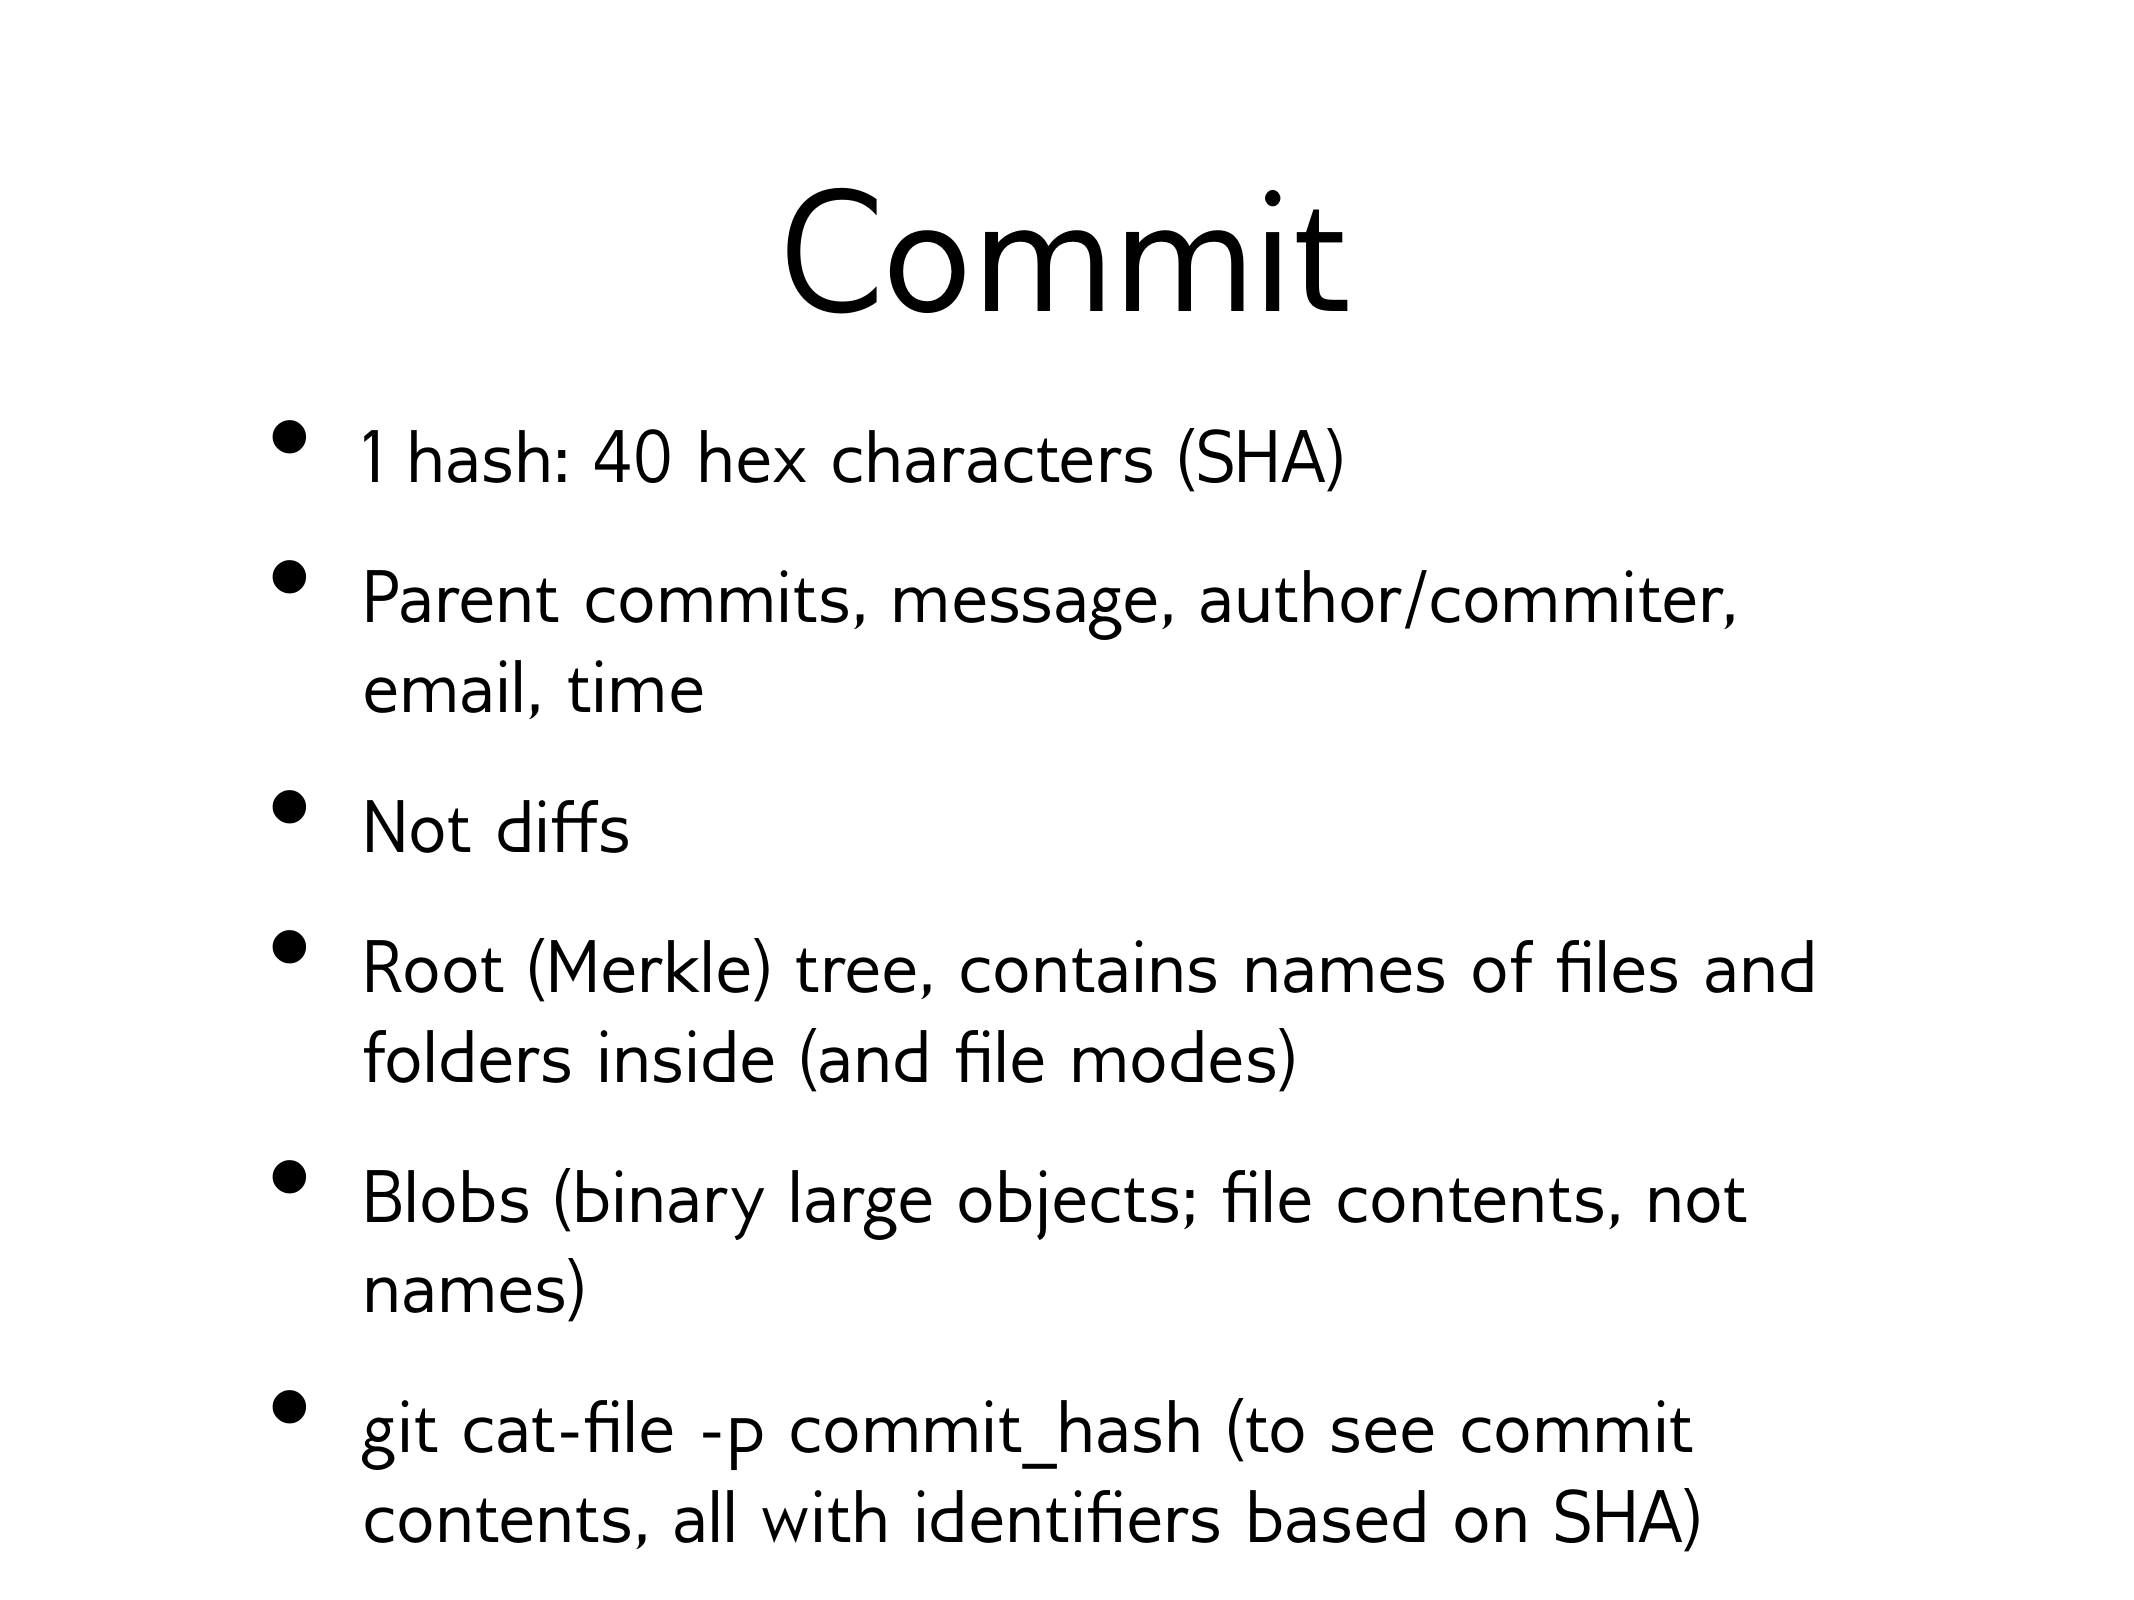

# Commit
1 hash: 40 hex characters (SHA)
Parent commits, message, author/commiter, email, time
Not diffs
Root (Merkle) tree, contains names of files and folders inside (and file modes)
Blobs (binary large objects; file contents, not names)
git cat-file -p commit_hash (to see commit contents, all with identifiers based on SHA)